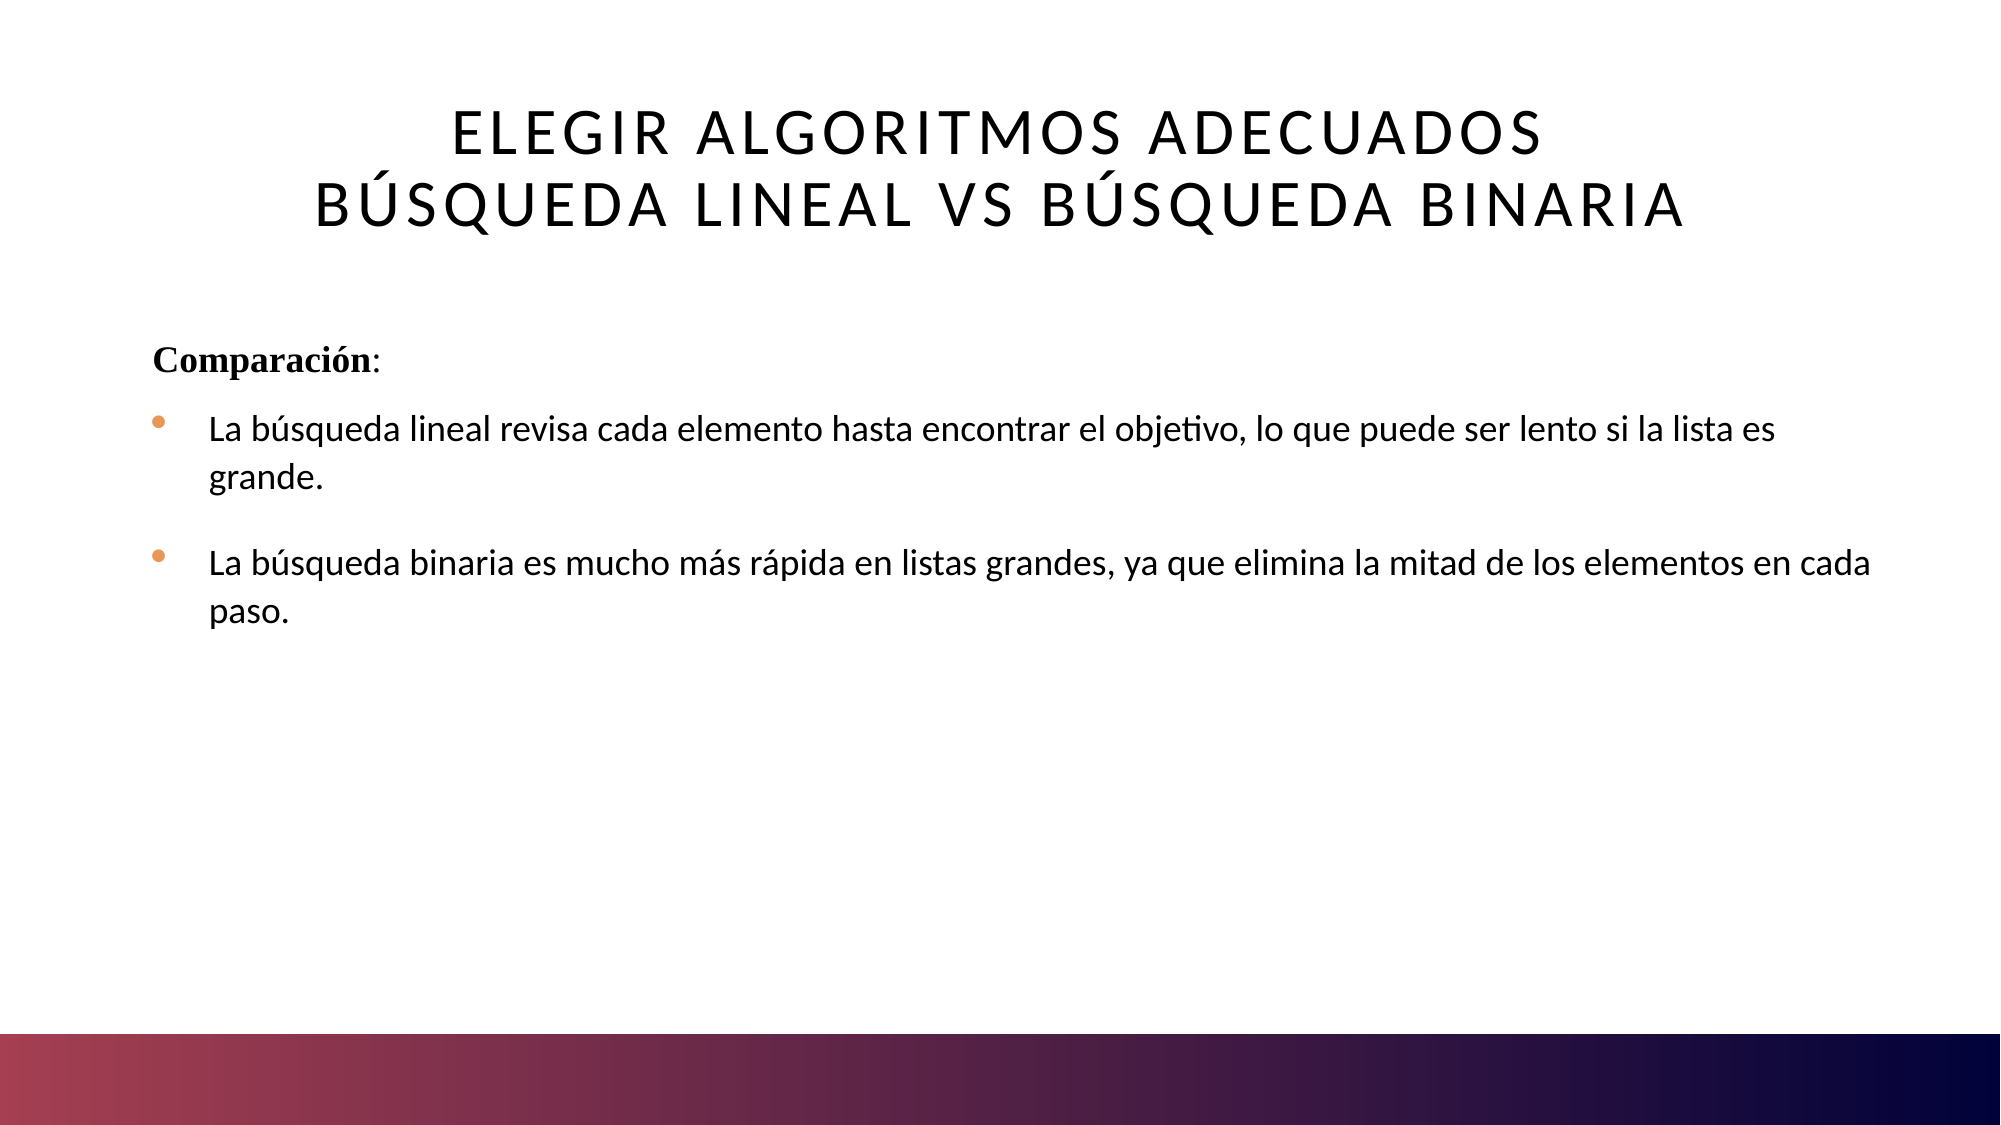

# Elegir Algoritmos Adecuados Búsqueda lineal vs búsqueda binaria
Comparación:
La búsqueda lineal revisa cada elemento hasta encontrar el objetivo, lo que puede ser lento si la lista es grande.
La búsqueda binaria es mucho más rápida en listas grandes, ya que elimina la mitad de los elementos en cada paso.